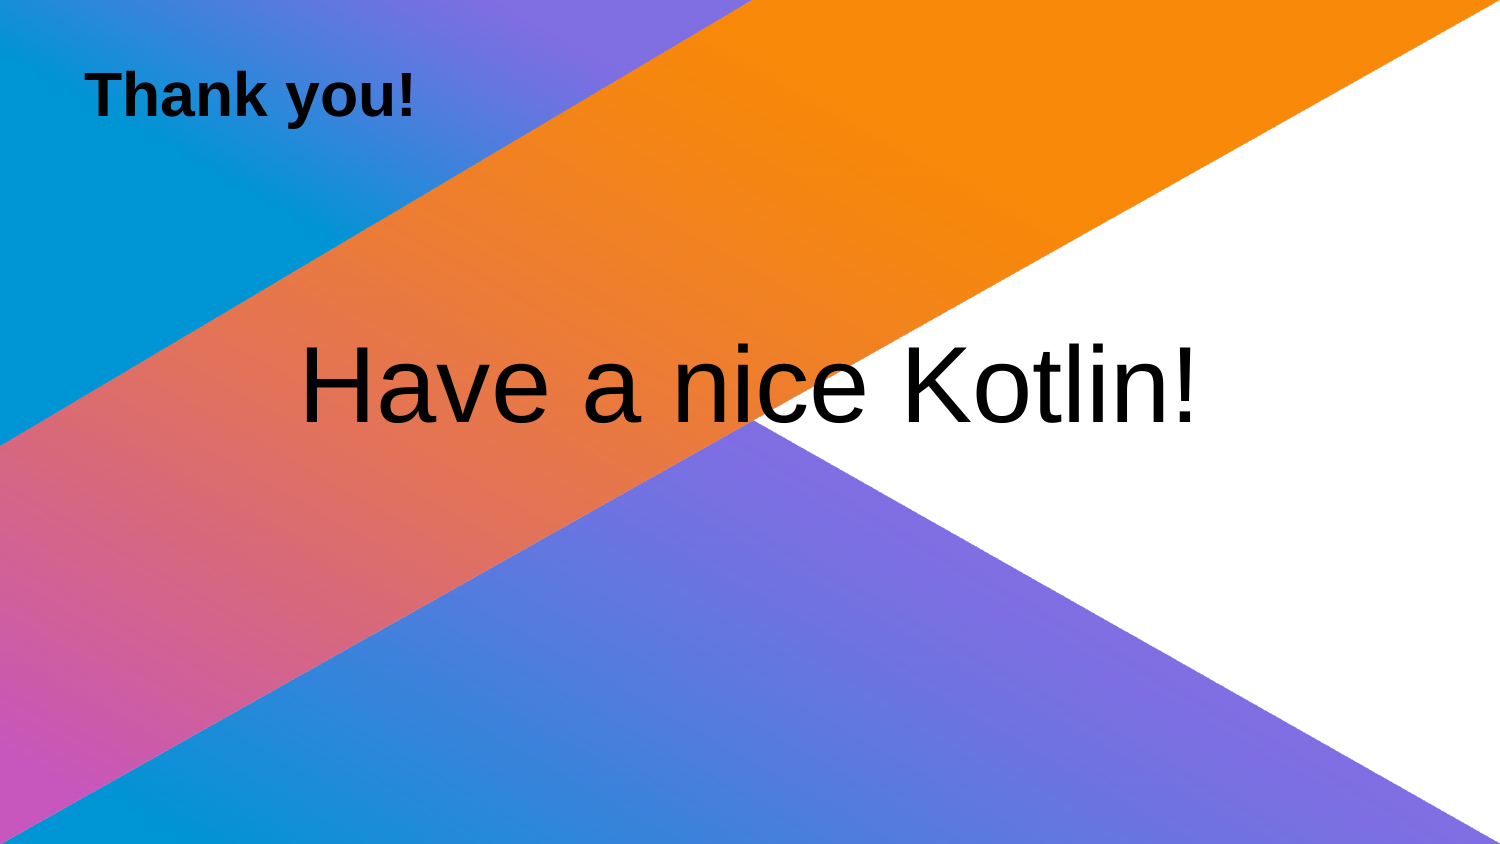

Thank you!
# Have a nice Kotlin!